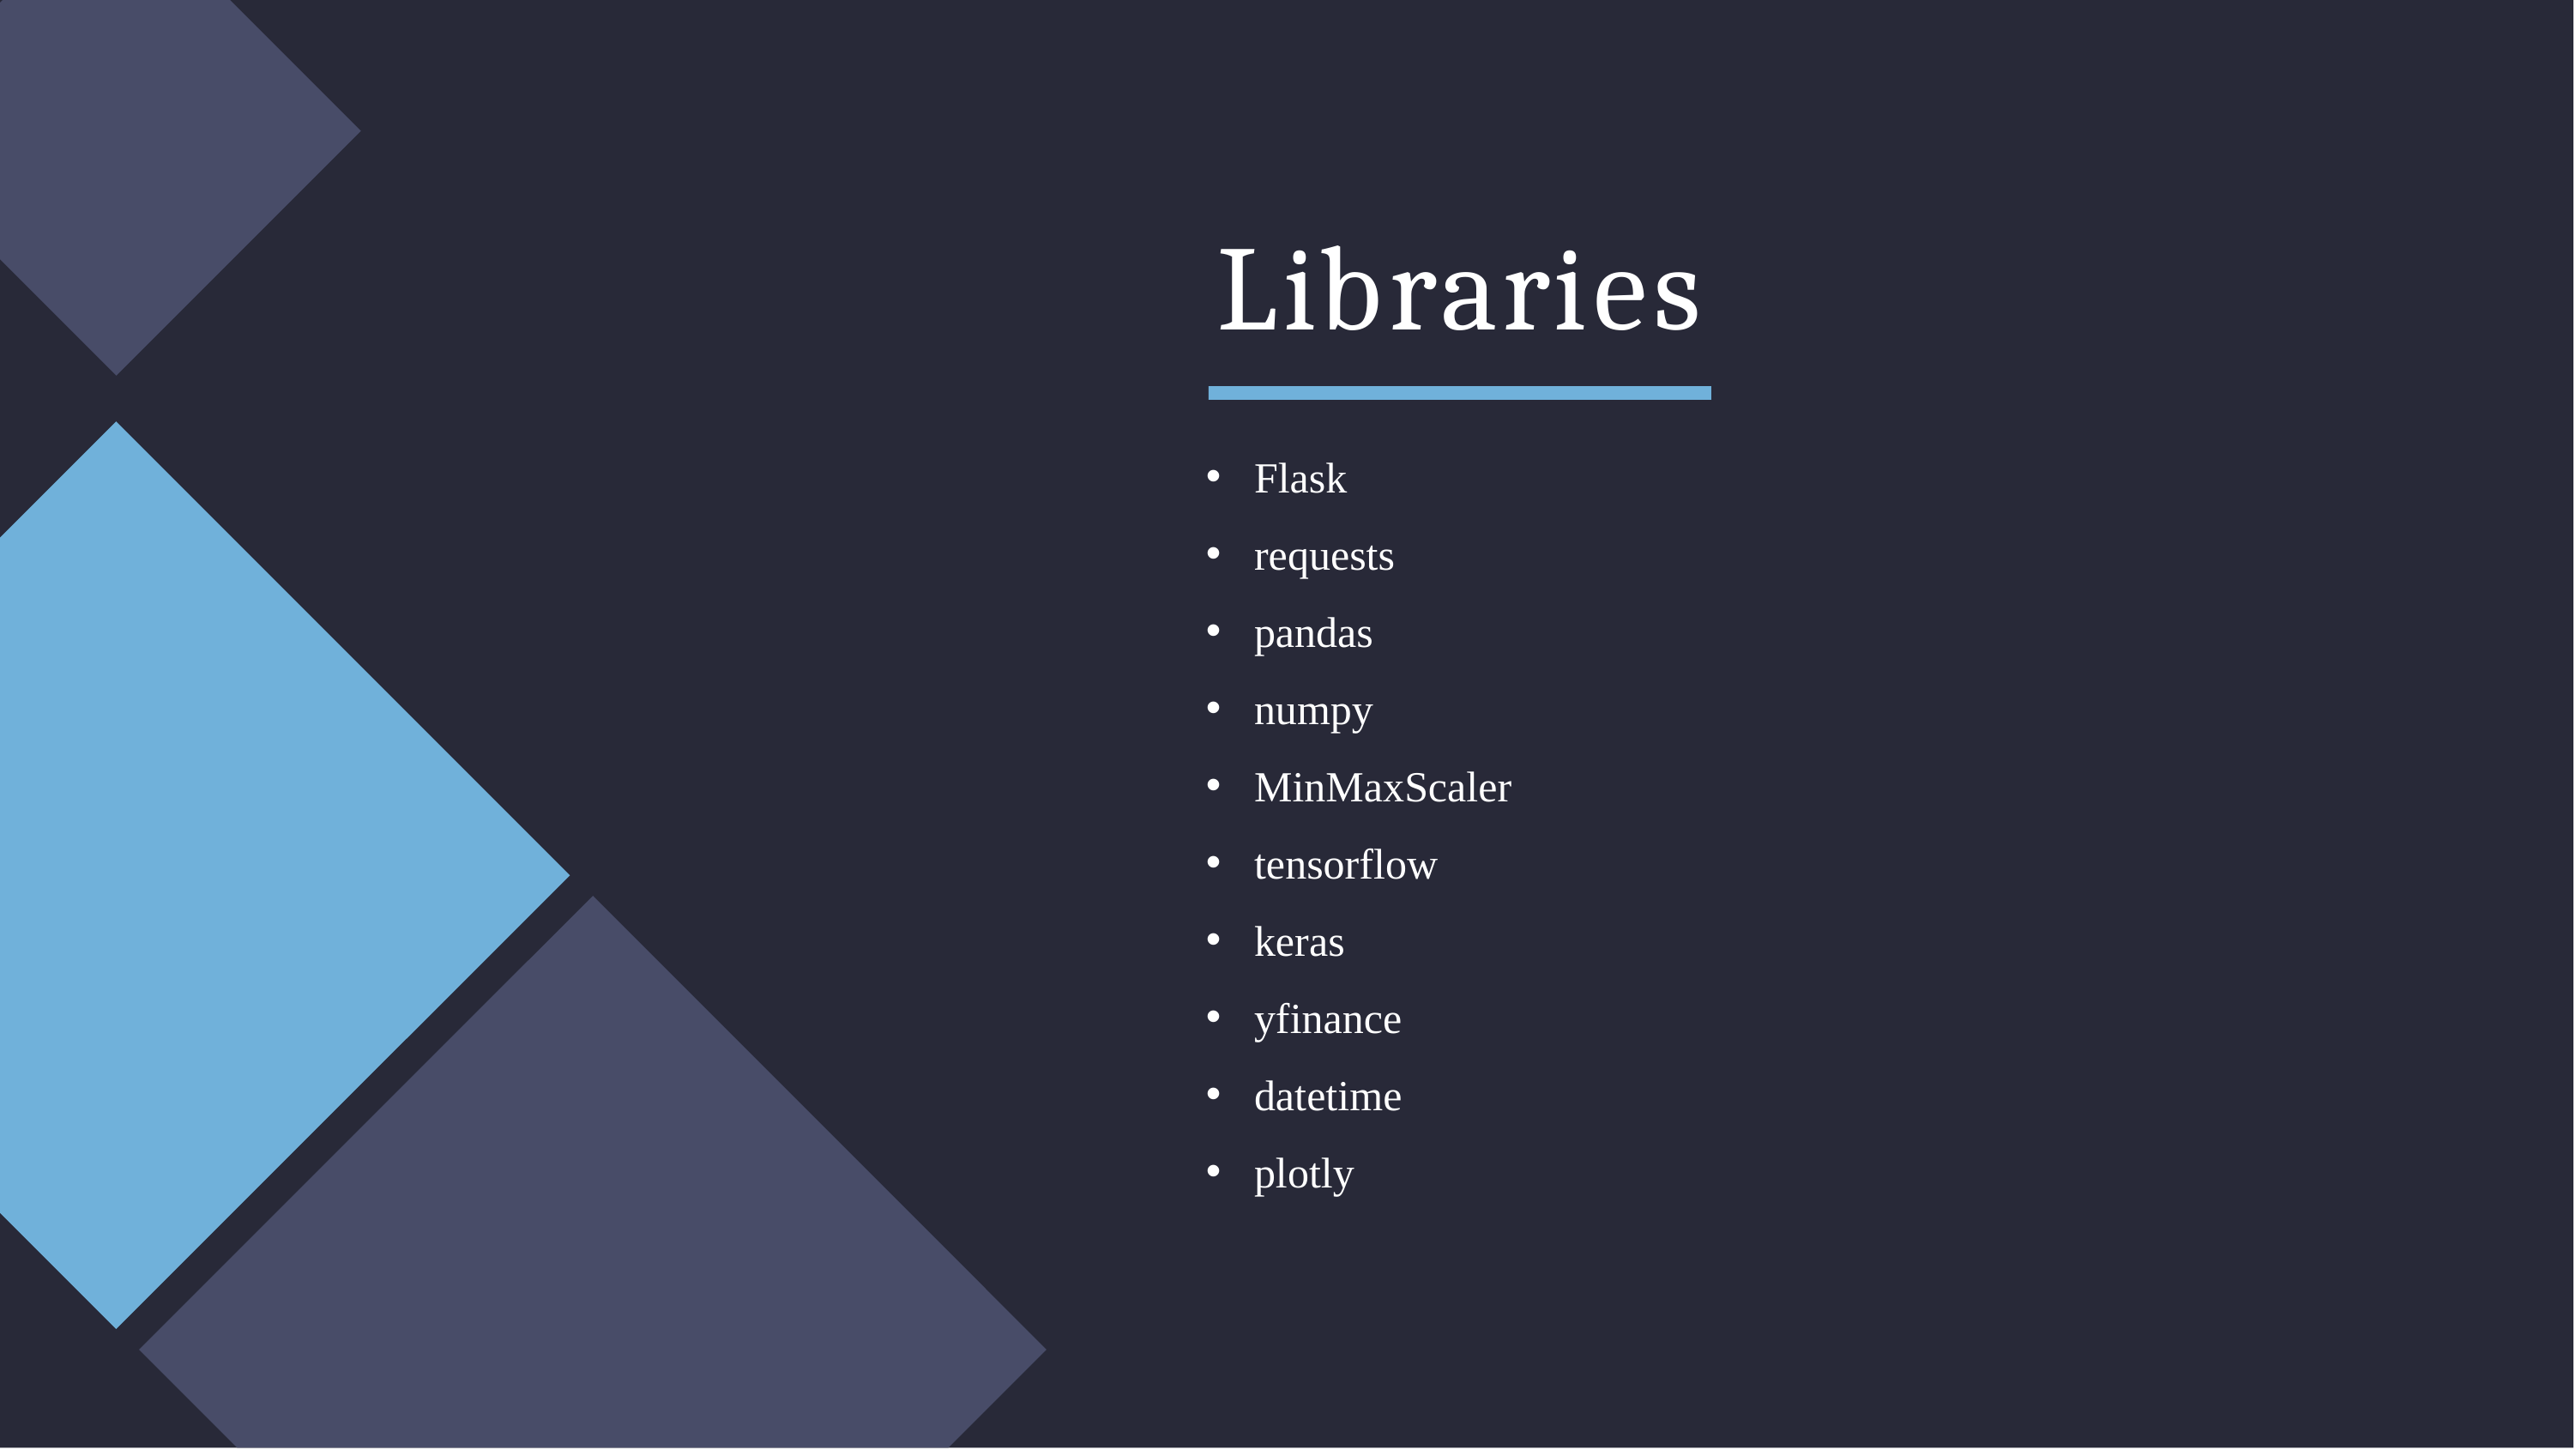

# Libraries

Flask
requests
pandas
numpy
MinMaxScaler
tensorflow
keras
yfinance
datetime
plotly